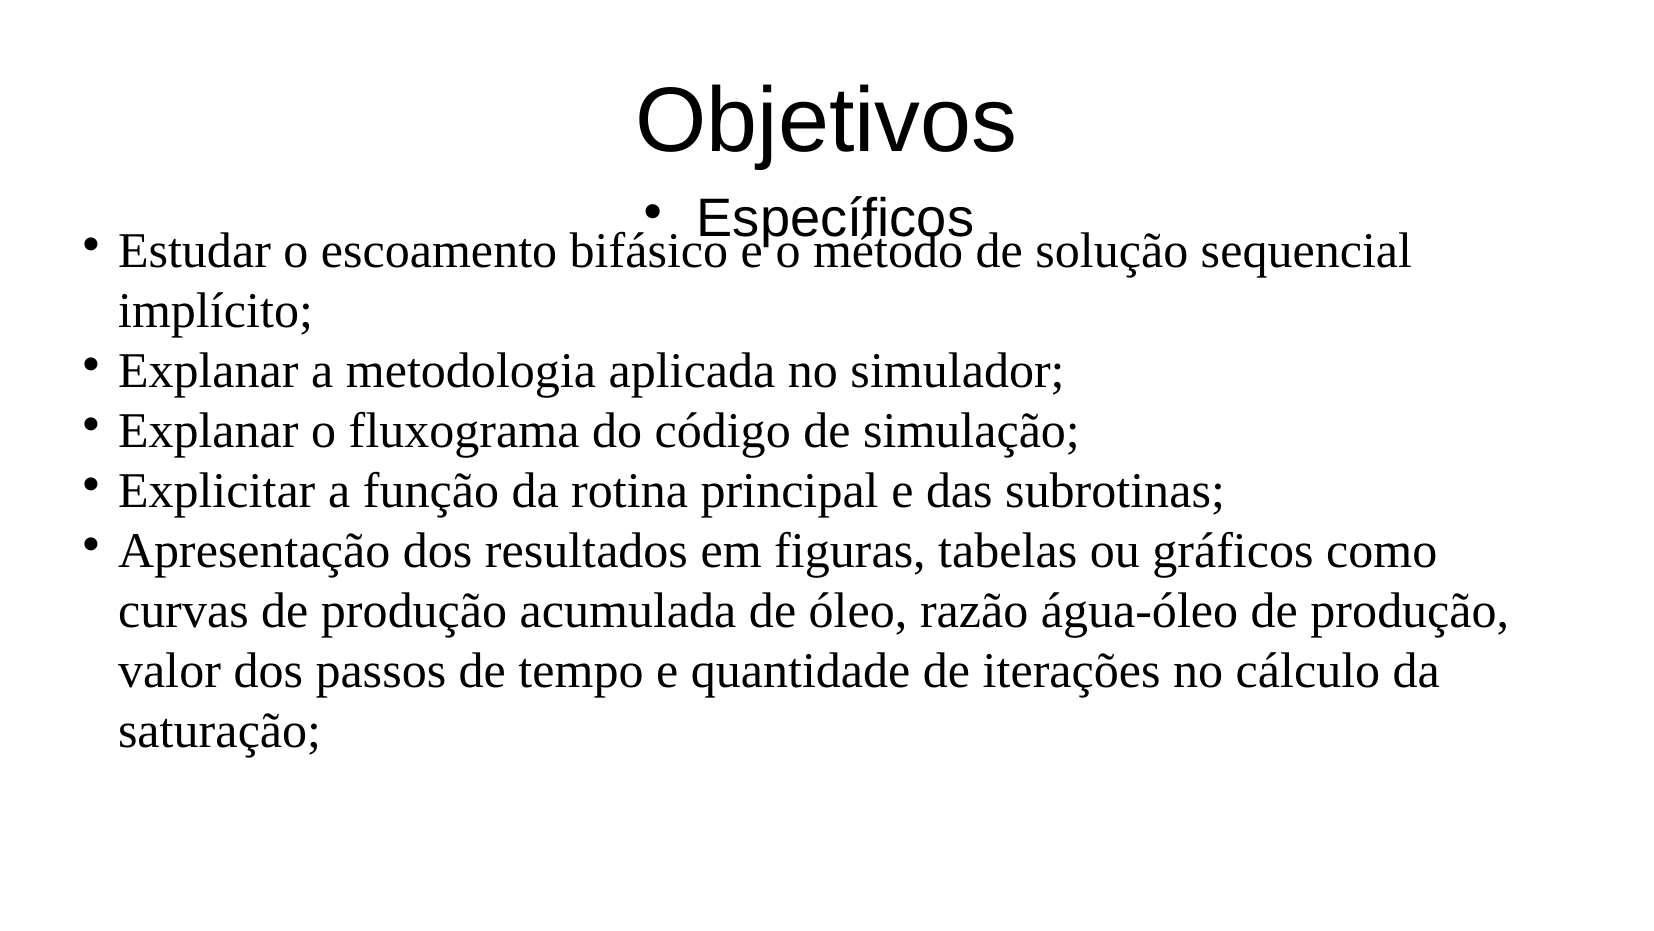

# Objetivos
Específicos
Estudar o escoamento bifásico e o método de solução sequencial implícito;
Explanar a metodologia aplicada no simulador;
Explanar o fluxograma do código de simulação;
Explicitar a função da rotina principal e das subrotinas;
Apresentação dos resultados em figuras, tabelas ou gráficos como curvas de produção acumulada de óleo, razão água-óleo de produção, valor dos passos de tempo e quantidade de iterações no cálculo da saturação;